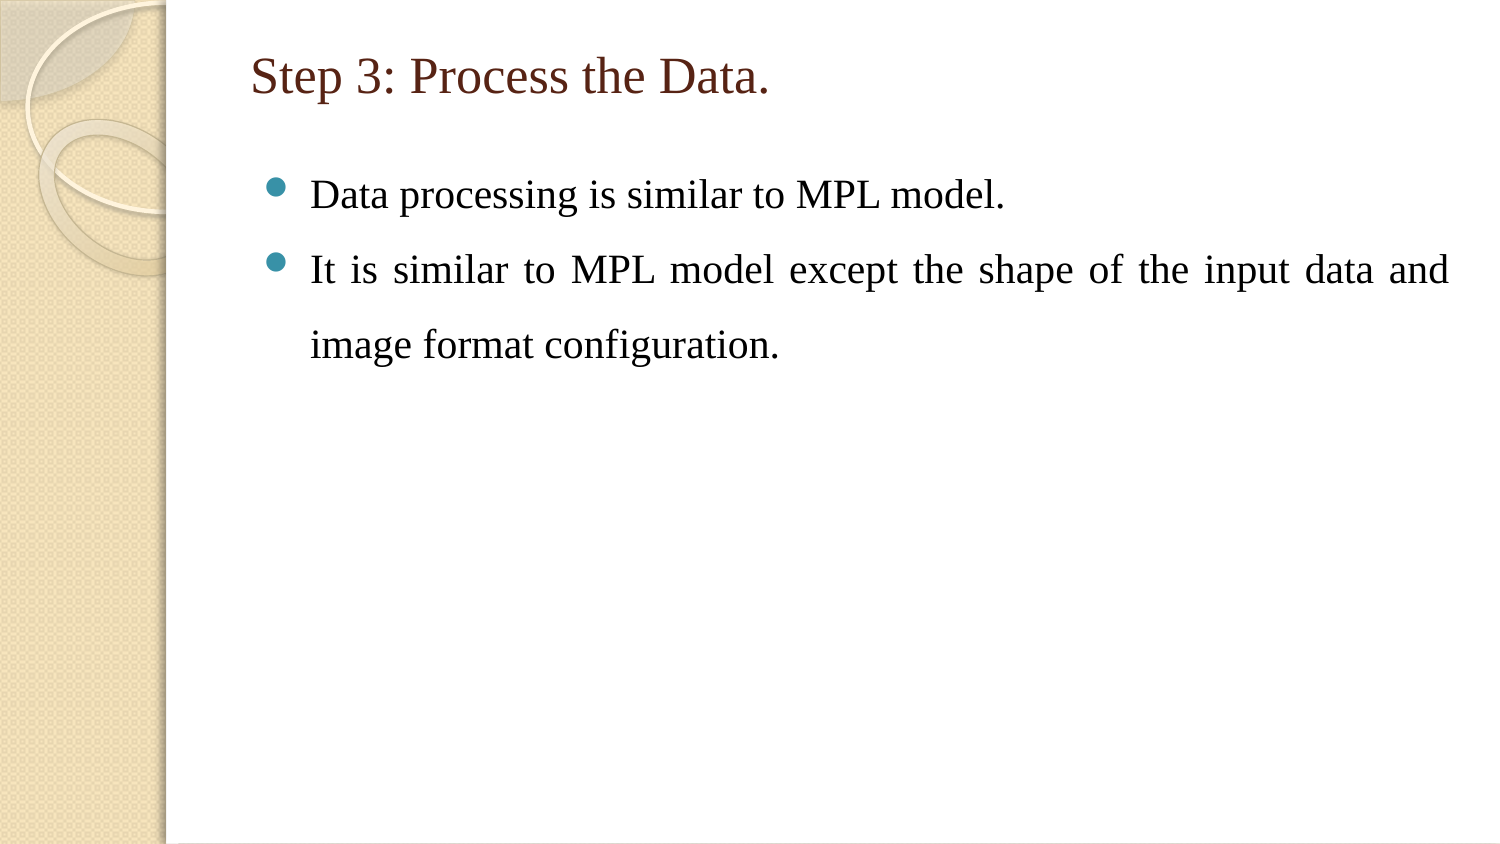

# Step 3: Process the Data.
Data processing is similar to MPL model.
It is similar to MPL model except the shape of the input data and image format configuration.